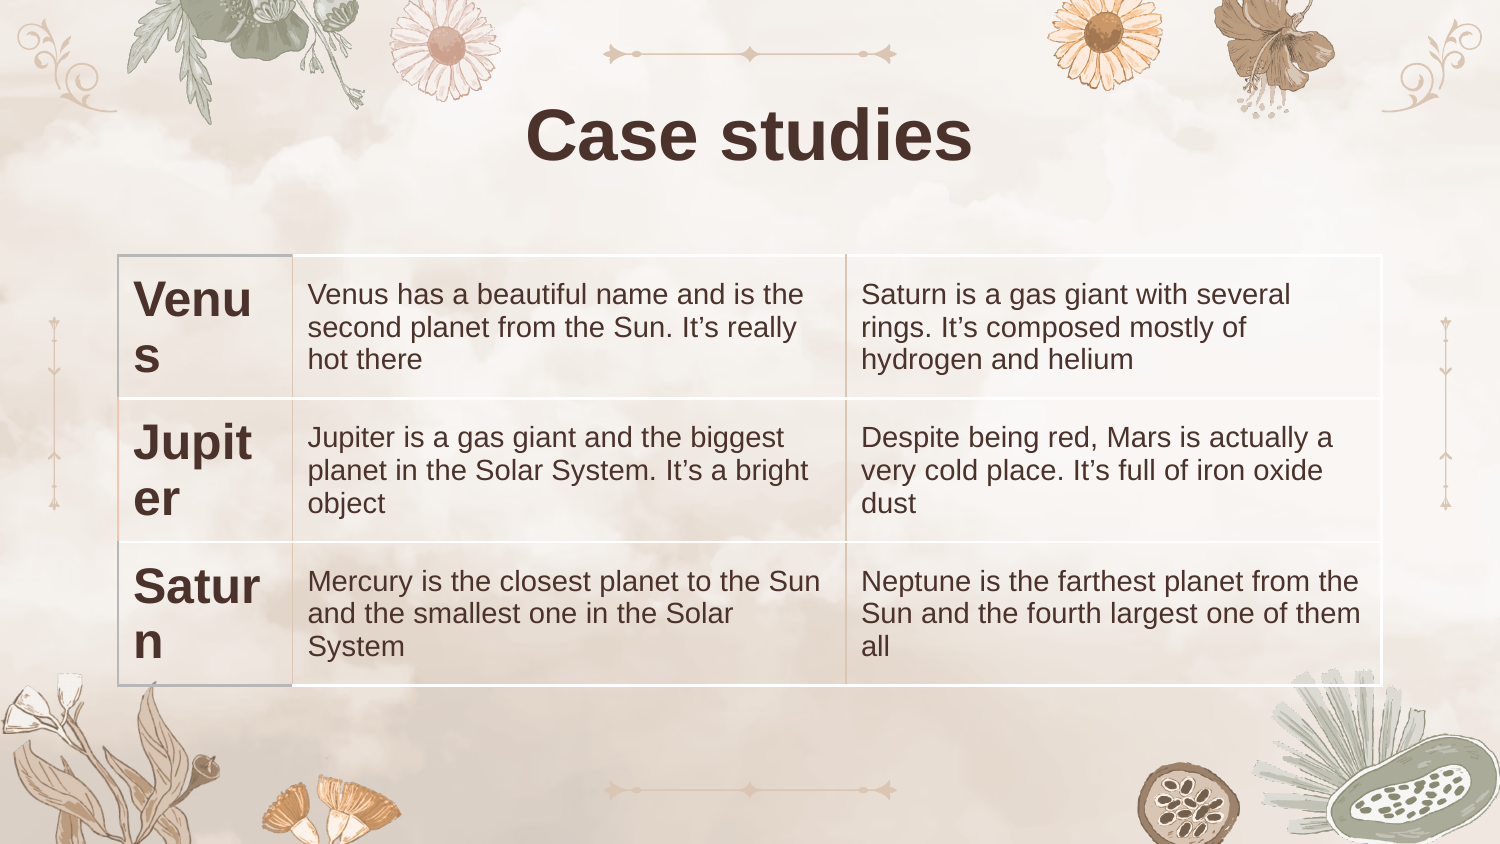

# Case studies
| Venus | Venus has a beautiful name and is the second planet from the Sun. It’s really hot there | Saturn is a gas giant with several rings. It’s composed mostly of hydrogen and helium |
| --- | --- | --- |
| Jupiter | Jupiter is a gas giant and the biggest planet in the Solar System. It’s a bright object | Despite being red, Mars is actually a very cold place. It’s full of iron oxide dust |
| Saturn | Mercury is the closest planet to the Sun and the smallest one in the Solar System | Neptune is the farthest planet from the Sun and the fourth largest one of them all |